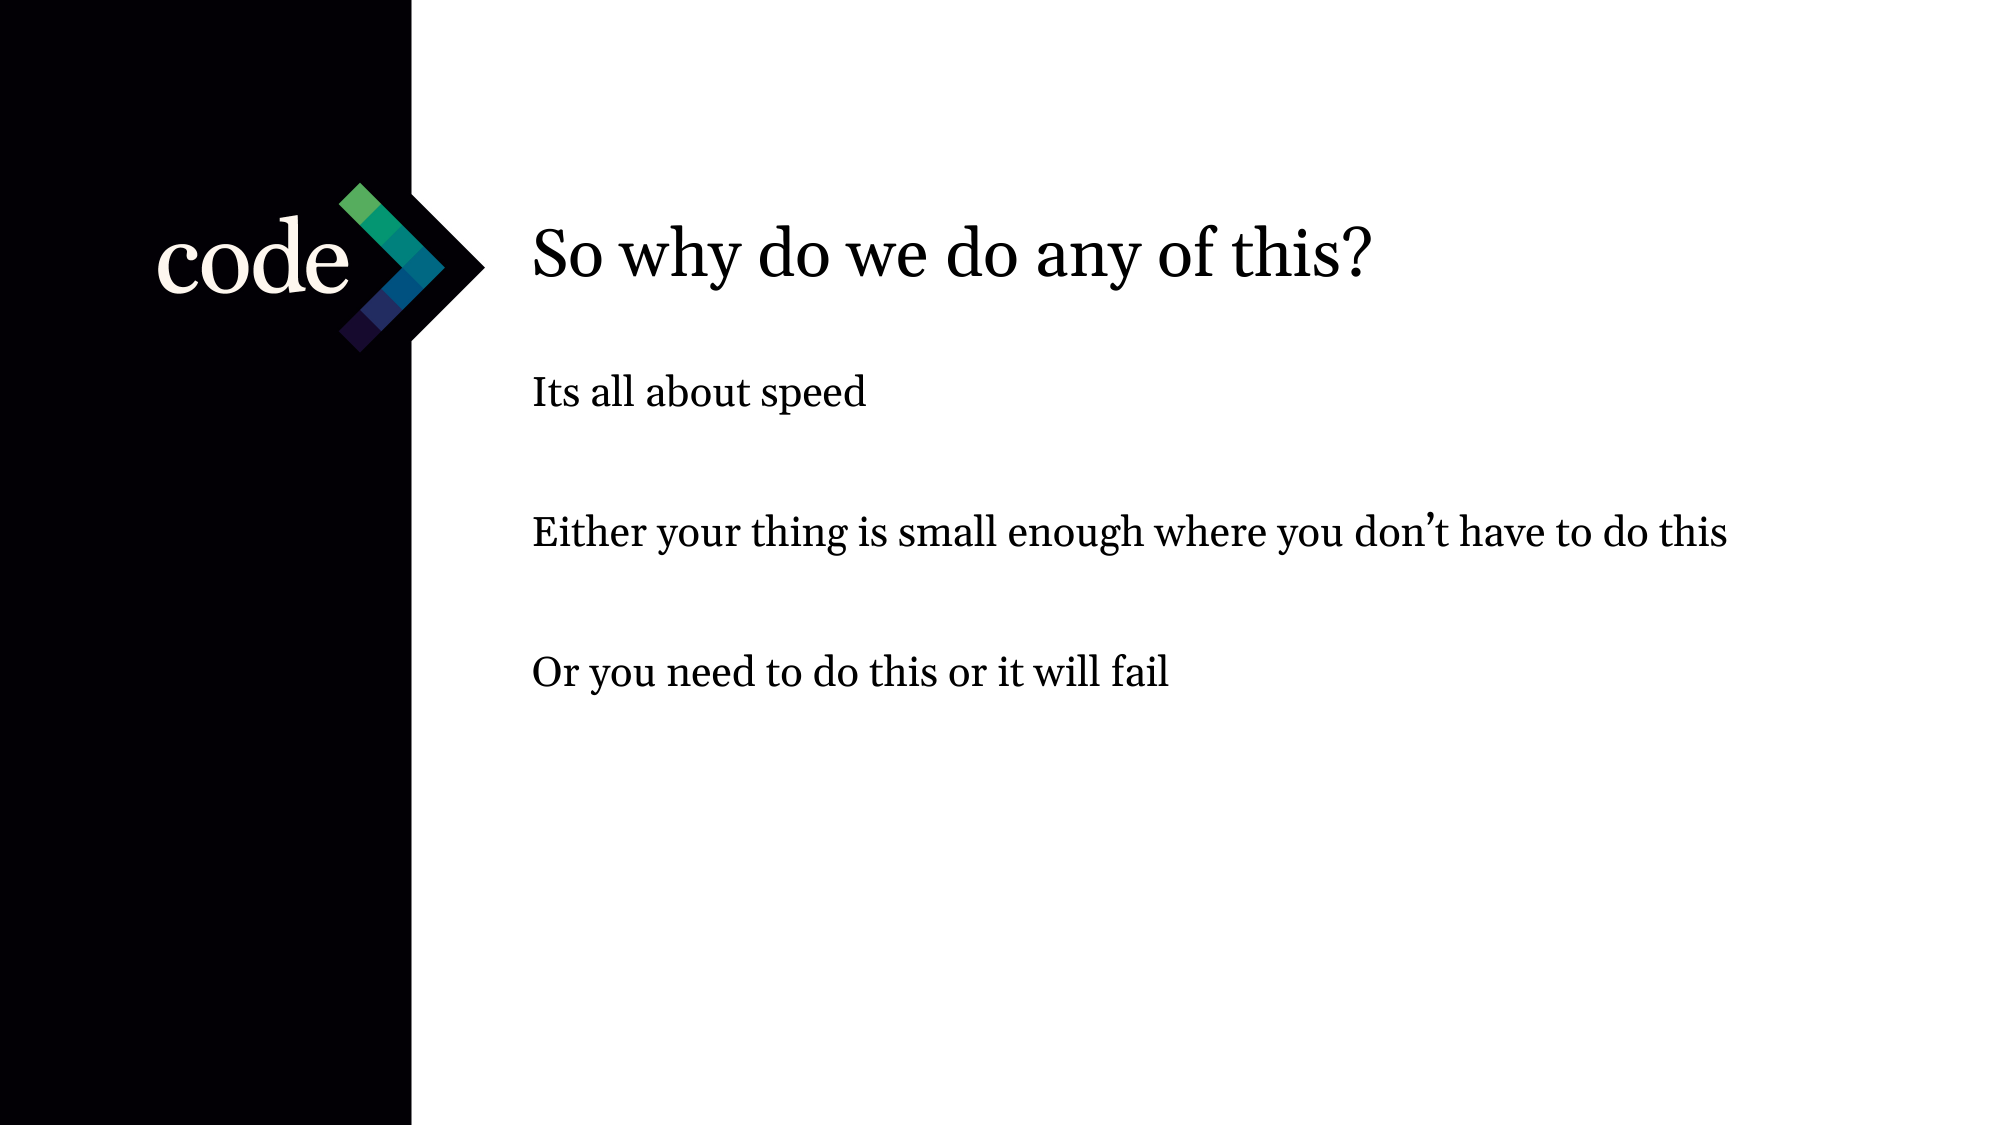

So why do we do any of this?
Its all about speed

Either your thing is small enough where you don’t have to do this

Or you need to do this or it will fail